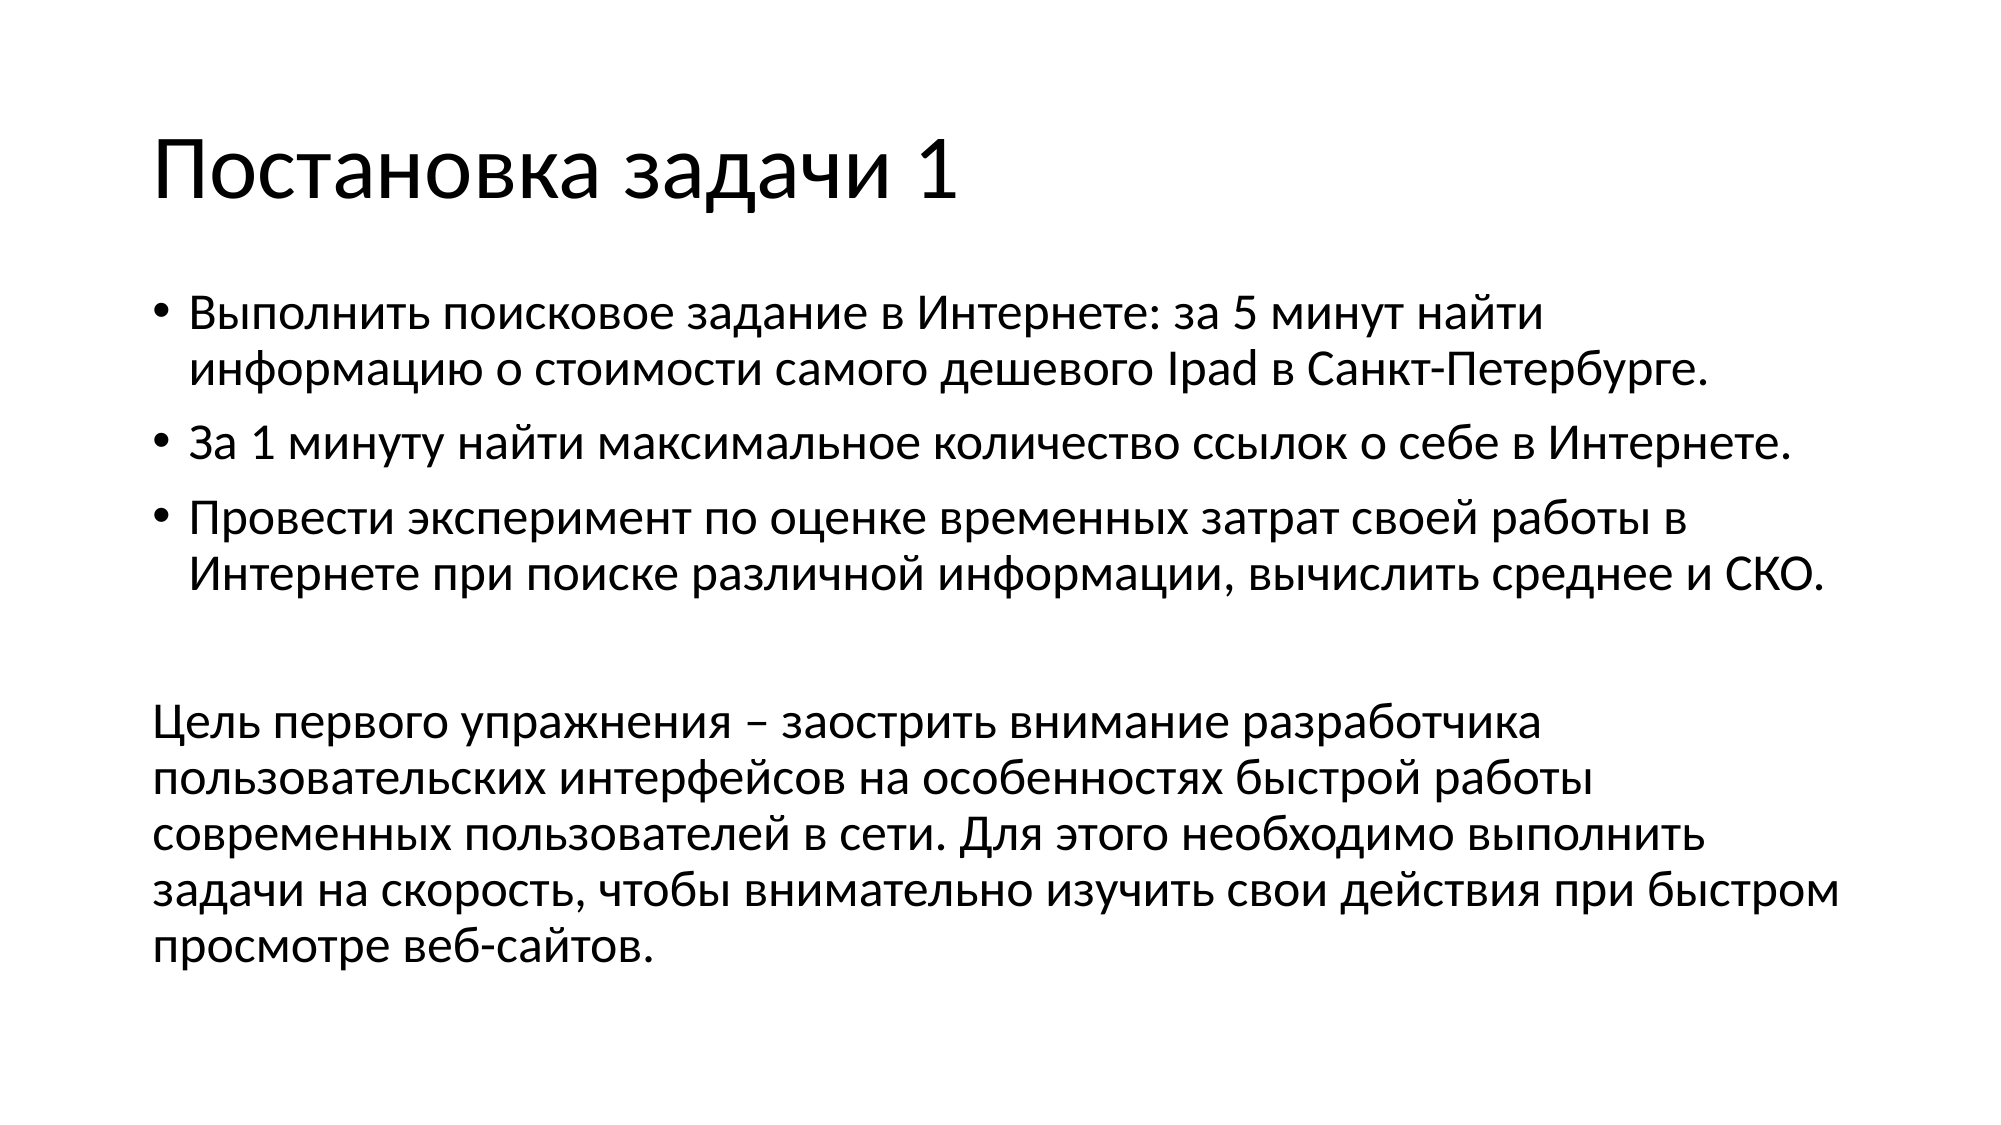

# Постановка задачи 1
Выполнить поисковое задание в Интернете: за 5 минут найти информацию о стоимости самого дешевого Ipad в Санкт-Петербурге.
За 1 минуту найти максимальное количество ссылок о себе в Интернете.
Провести эксперимент по оценке временных затрат своей работы в Интернете при поиске различной информации, вычислить среднее и СКО.

Цель первого упражнения – заострить внимание разработчика пользовательских интерфейсов на особенностях быстрой работы современных пользователей в сети. Для этого необходимо выполнить задачи на скорость, чтобы внимательно изучить свои действия при быстром просмотре веб-сайтов.